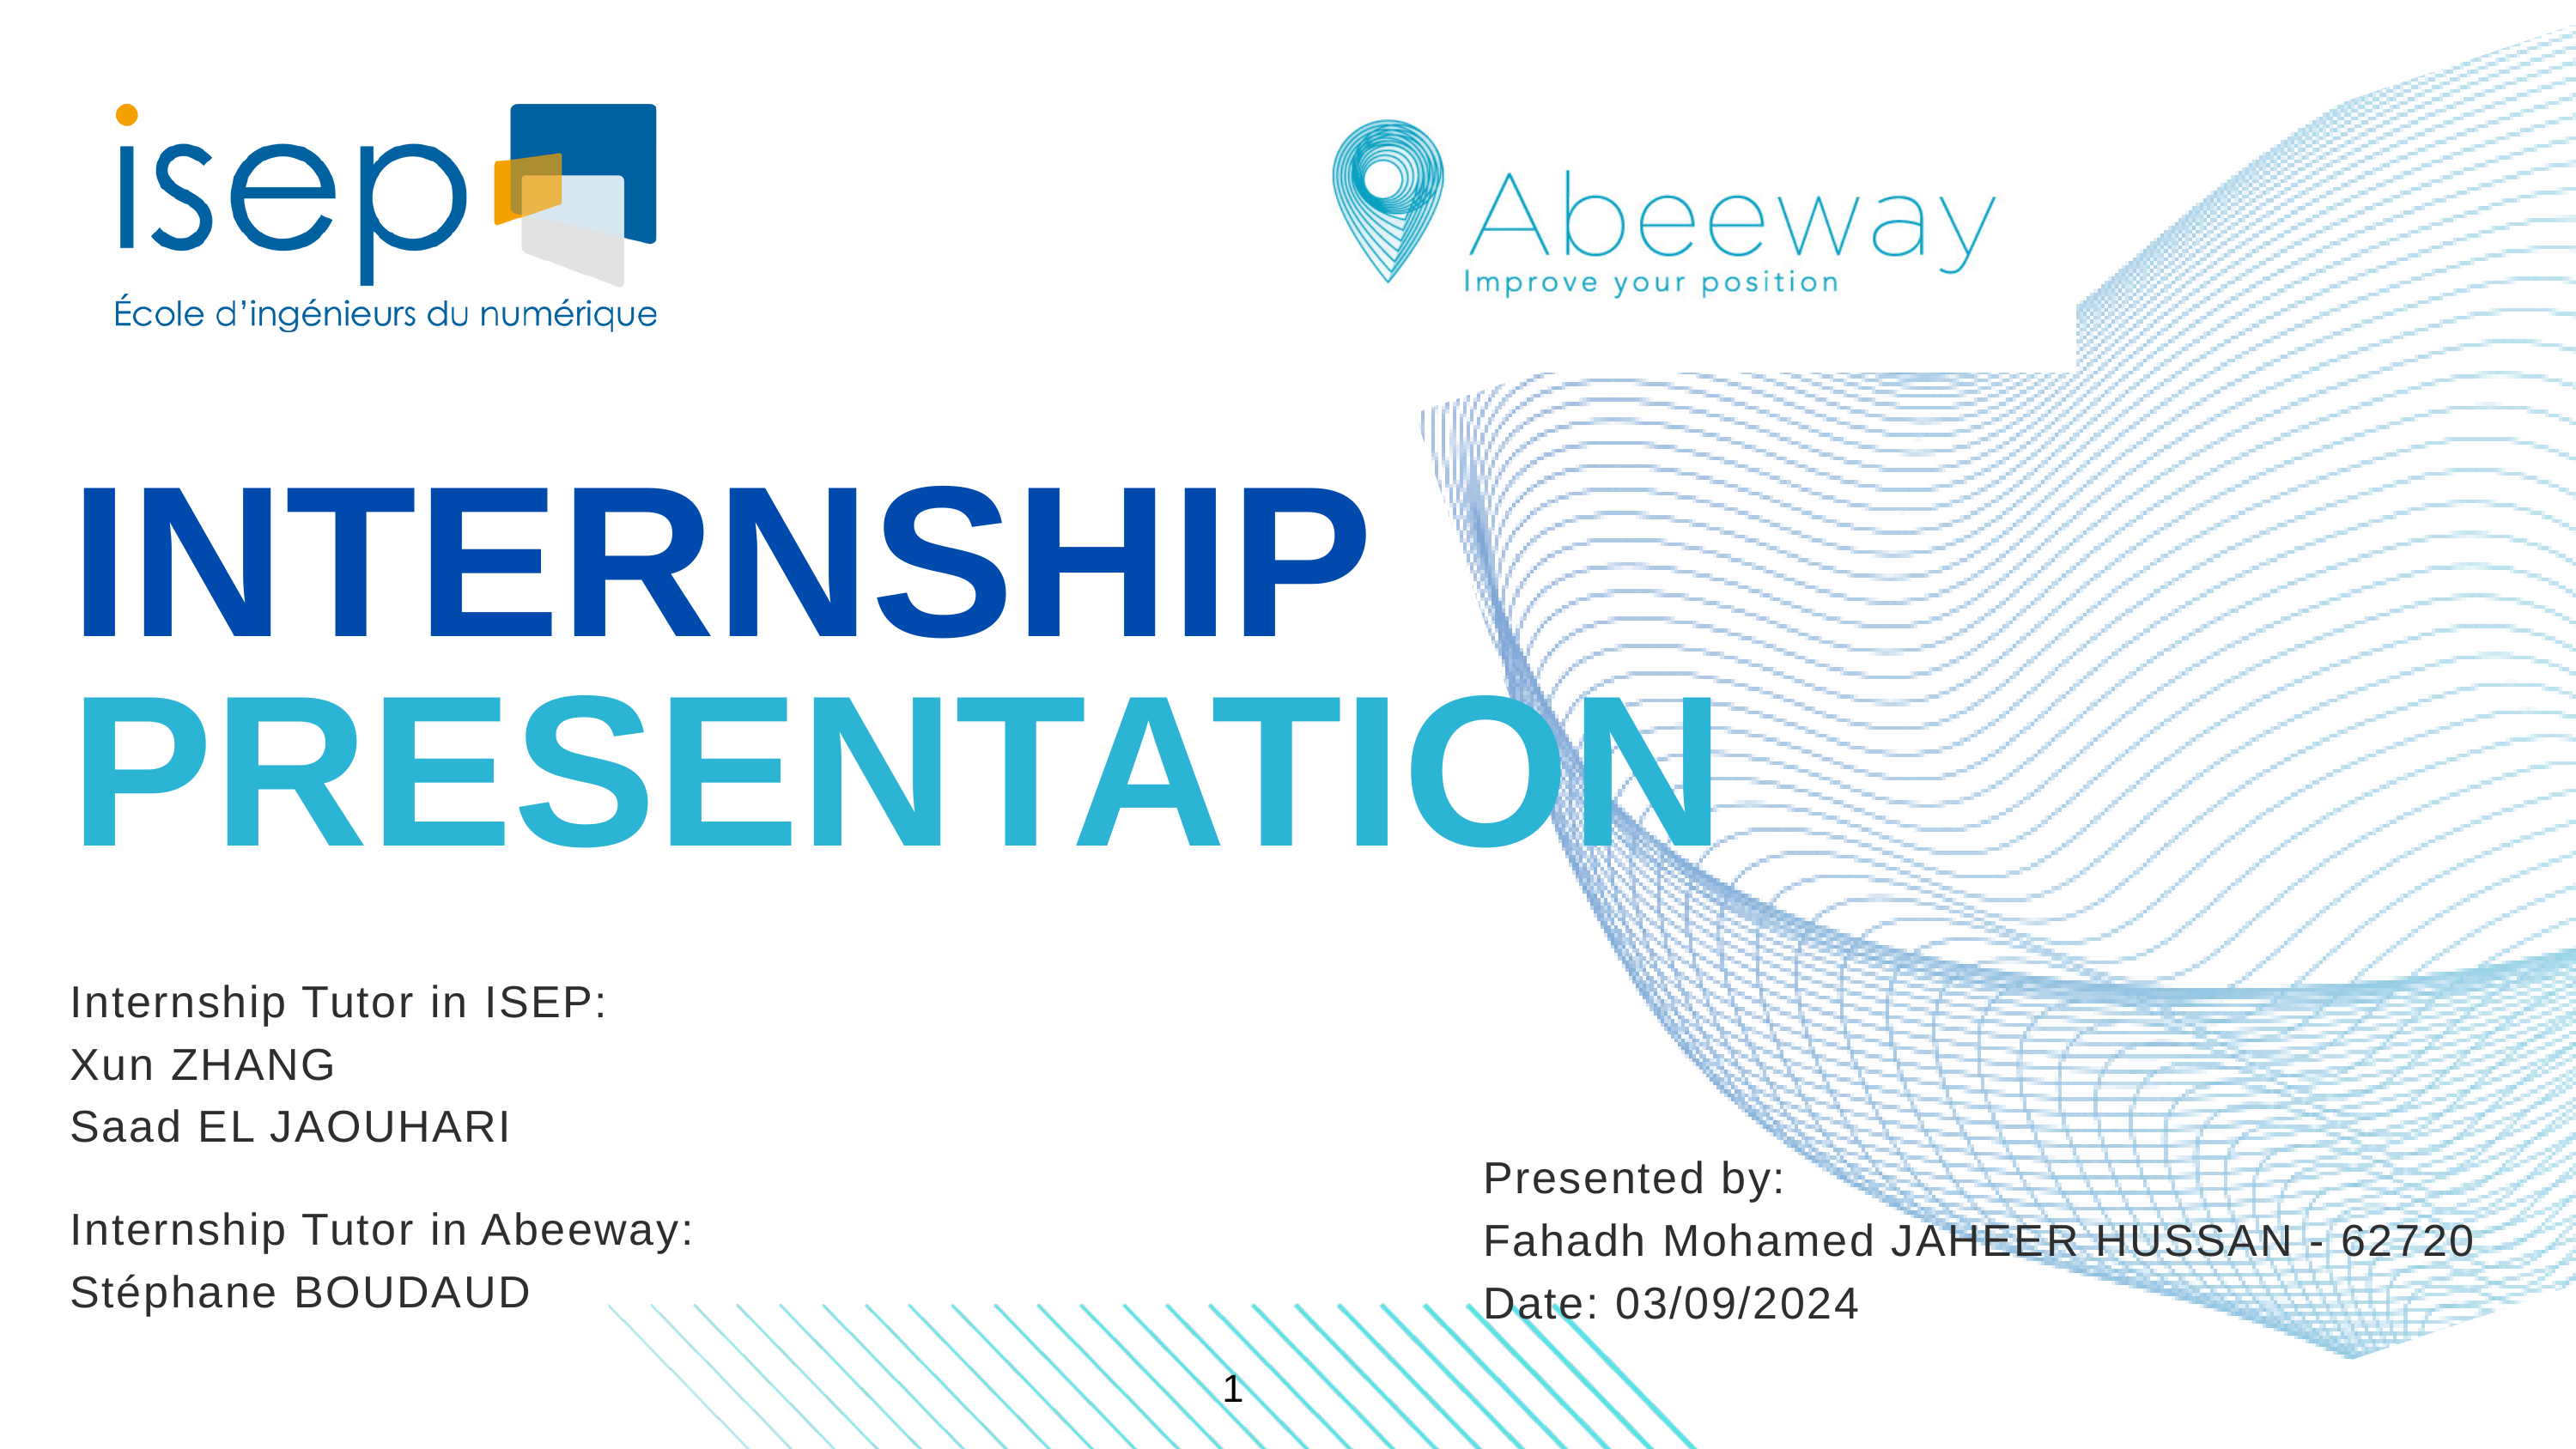

INTERNSHIP
PRESENTATION
Internship Tutor in ISEP:
Xun ZHANG
Saad EL JAOUHARI
Presented by:
Fahadh Mohamed JAHEER HUSSAN - 62720
Date: 03/09/2024
Internship Tutor in Abeeway:
Stéphane BOUDAUD

1